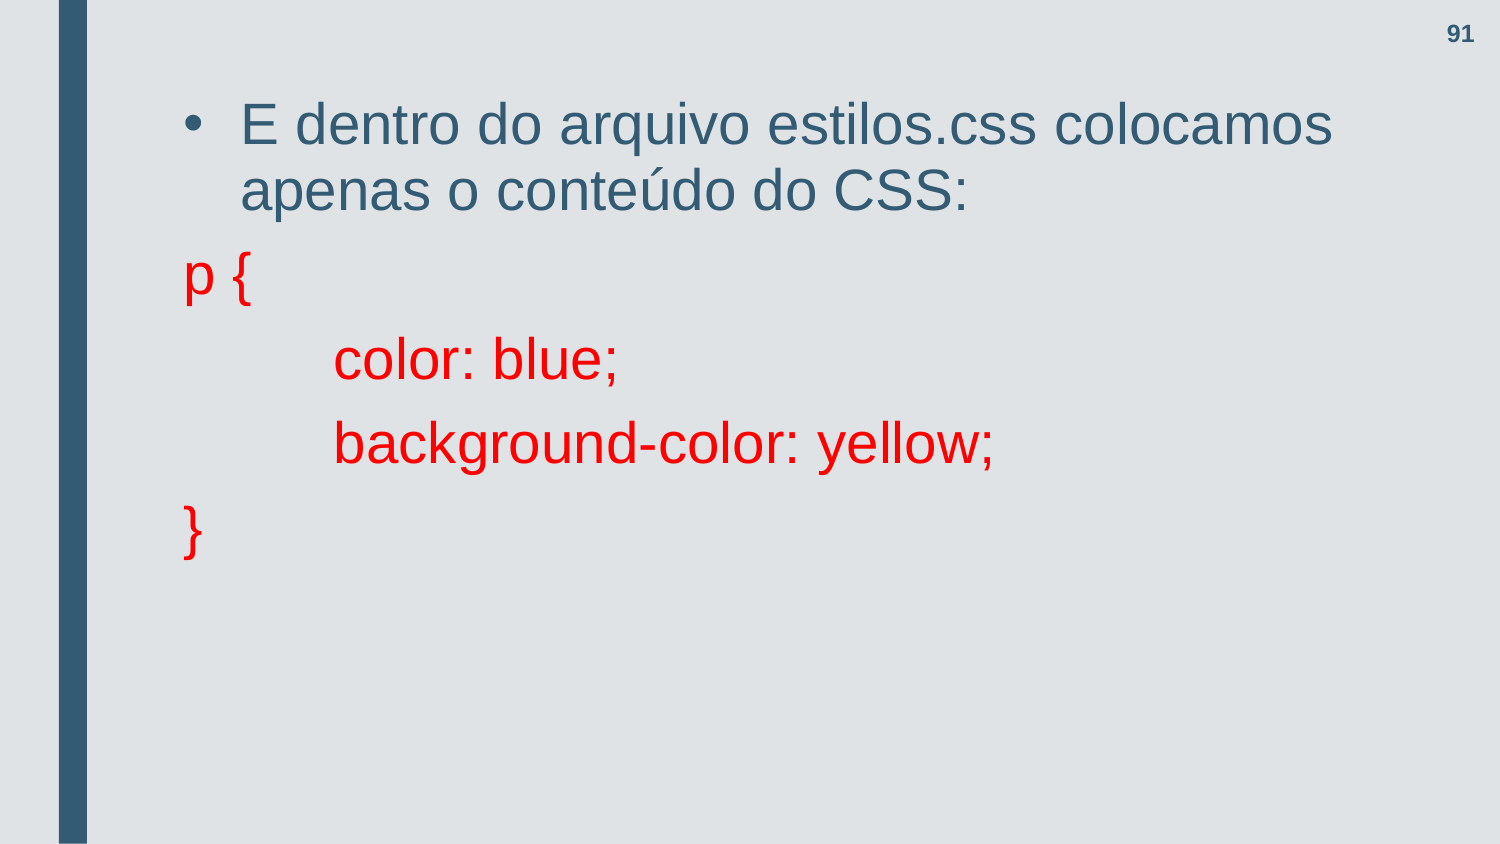

91
E dentro do arquivo estilos.css colocamos apenas o conteúdo do CSS:
p {
	color: blue;
	background-color: yellow;
}